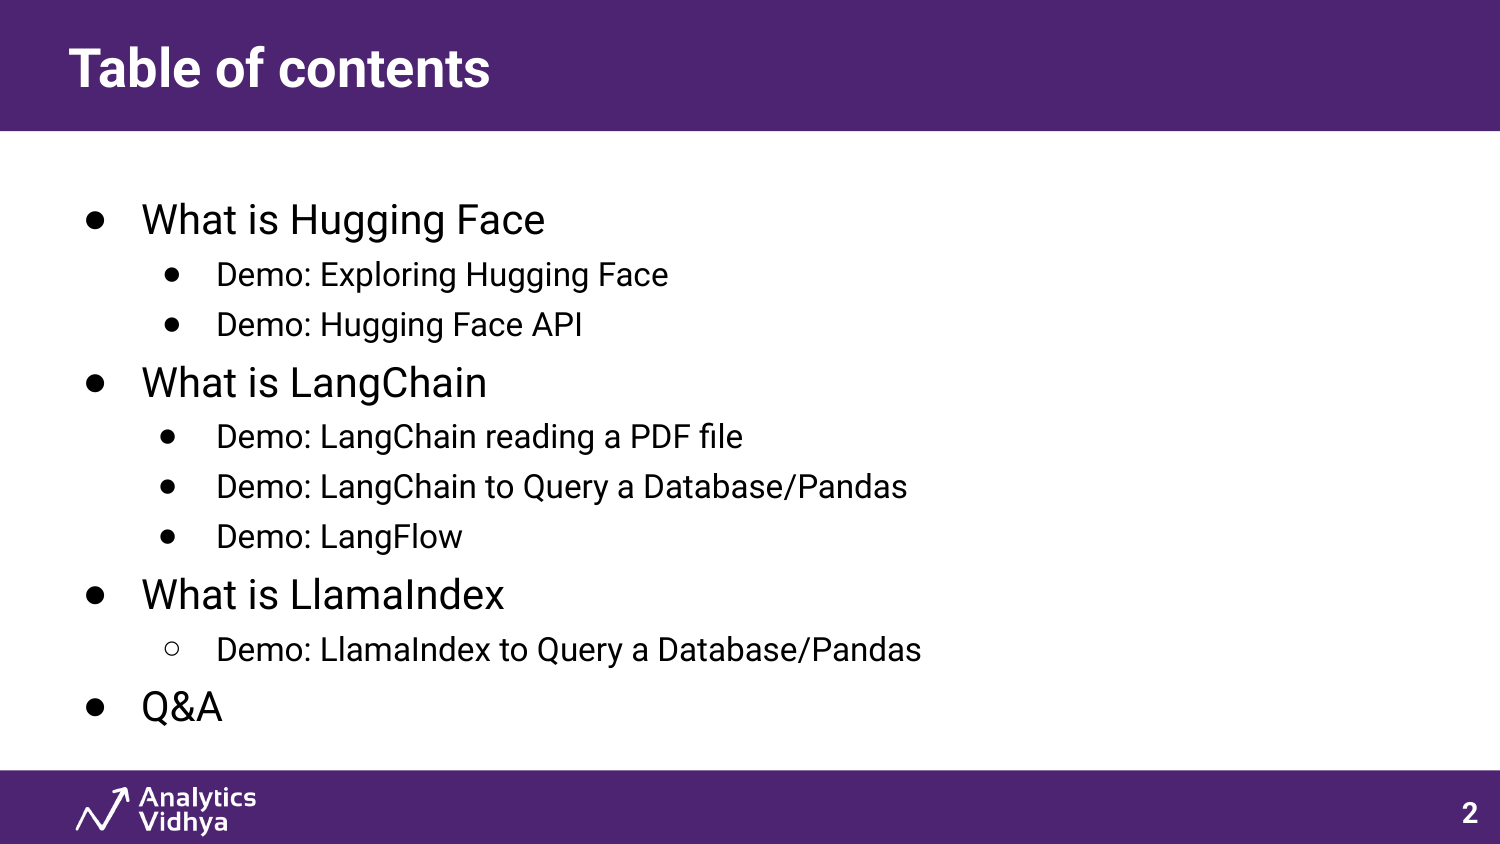

# Table of Contents
Table of contents
What is Hugging Face
Demo: Exploring Hugging Face
Demo: Hugging Face API
What is LangChain
Demo: LangChain reading a PDF file
Demo: LangChain to Query a Database/Pandas
Demo: LangFlow
What is LlamaIndex
Demo: LlamaIndex to Query a Database/Pandas
Q&A
2